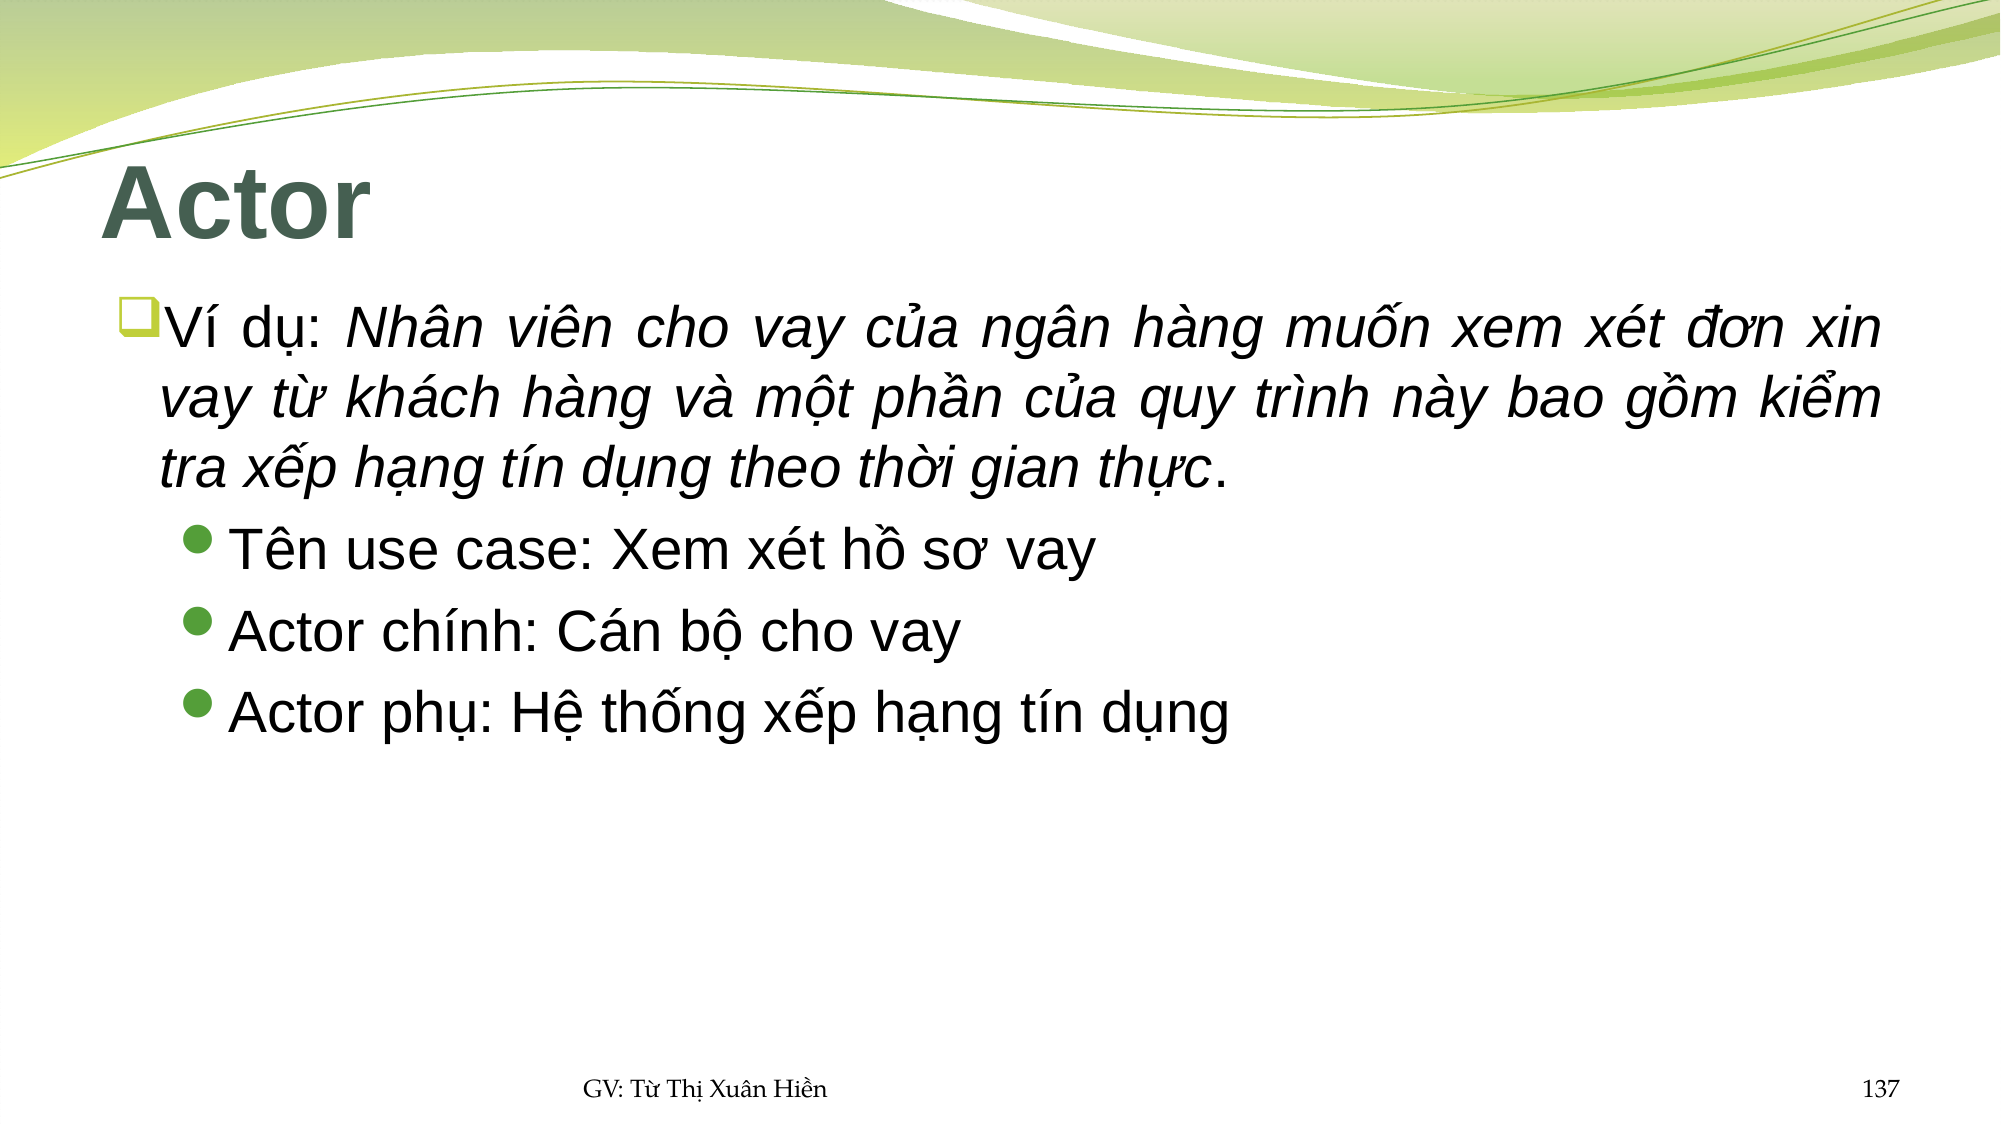

# Actor
Ví dụ: Nhân viên cho vay của ngân hàng muốn xem xét đơn xin vay từ khách hàng và một phần của quy trình này bao gồm kiểm tra xếp hạng tín dụng theo thời gian thực.
Tên use case: Xem xét hồ sơ vay
Actor chính: Cán bộ cho vay
Actor phụ: Hệ thống xếp hạng tín dụng

GV: Từ Thị Xuân Hiền
137